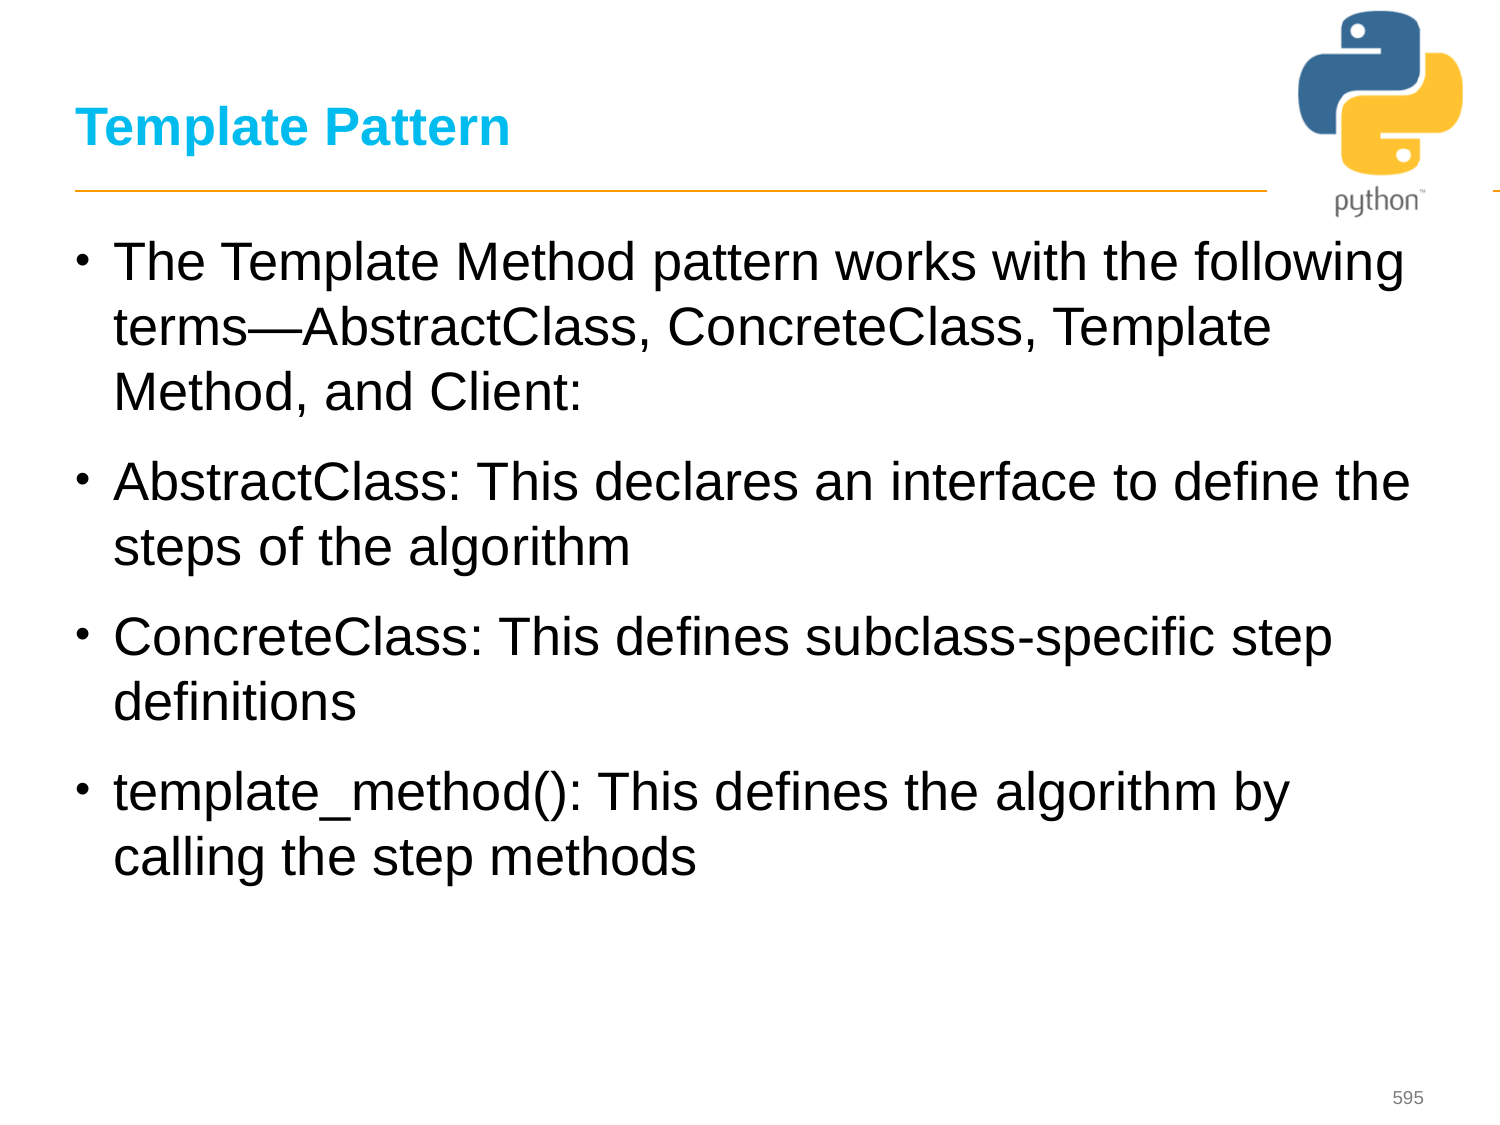

# Template Pattern
The Template Method pattern works with the following terms—AbstractClass, ConcreteClass, Template Method, and Client:
AbstractClass: This declares an interface to define the steps of the algorithm
ConcreteClass: This defines subclass-specific step definitions
template_method(): This defines the algorithm by calling the step methods